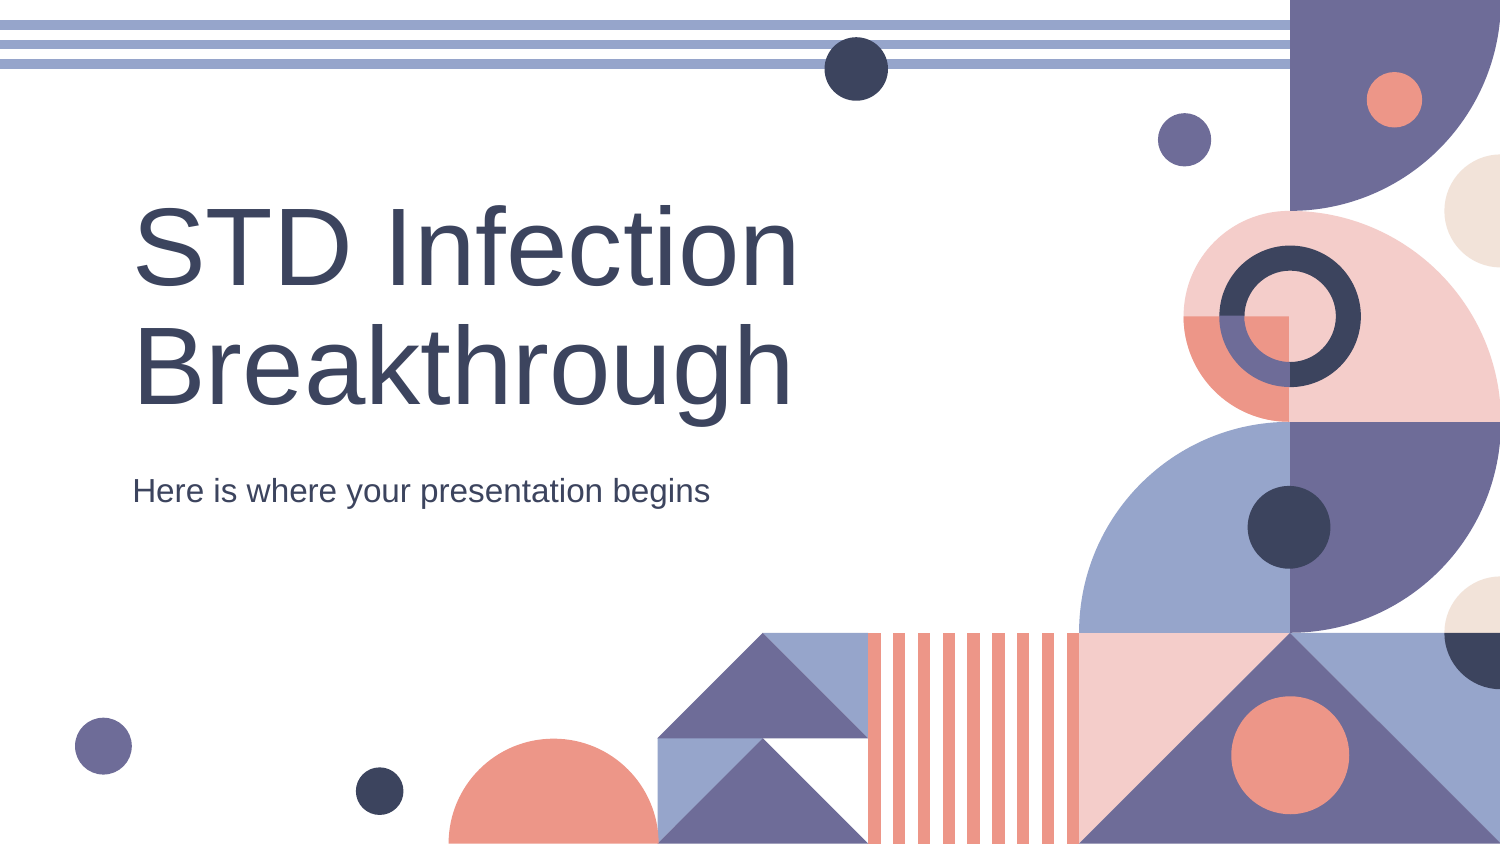

# STD Infection Breakthrough
Here is where your presentation begins